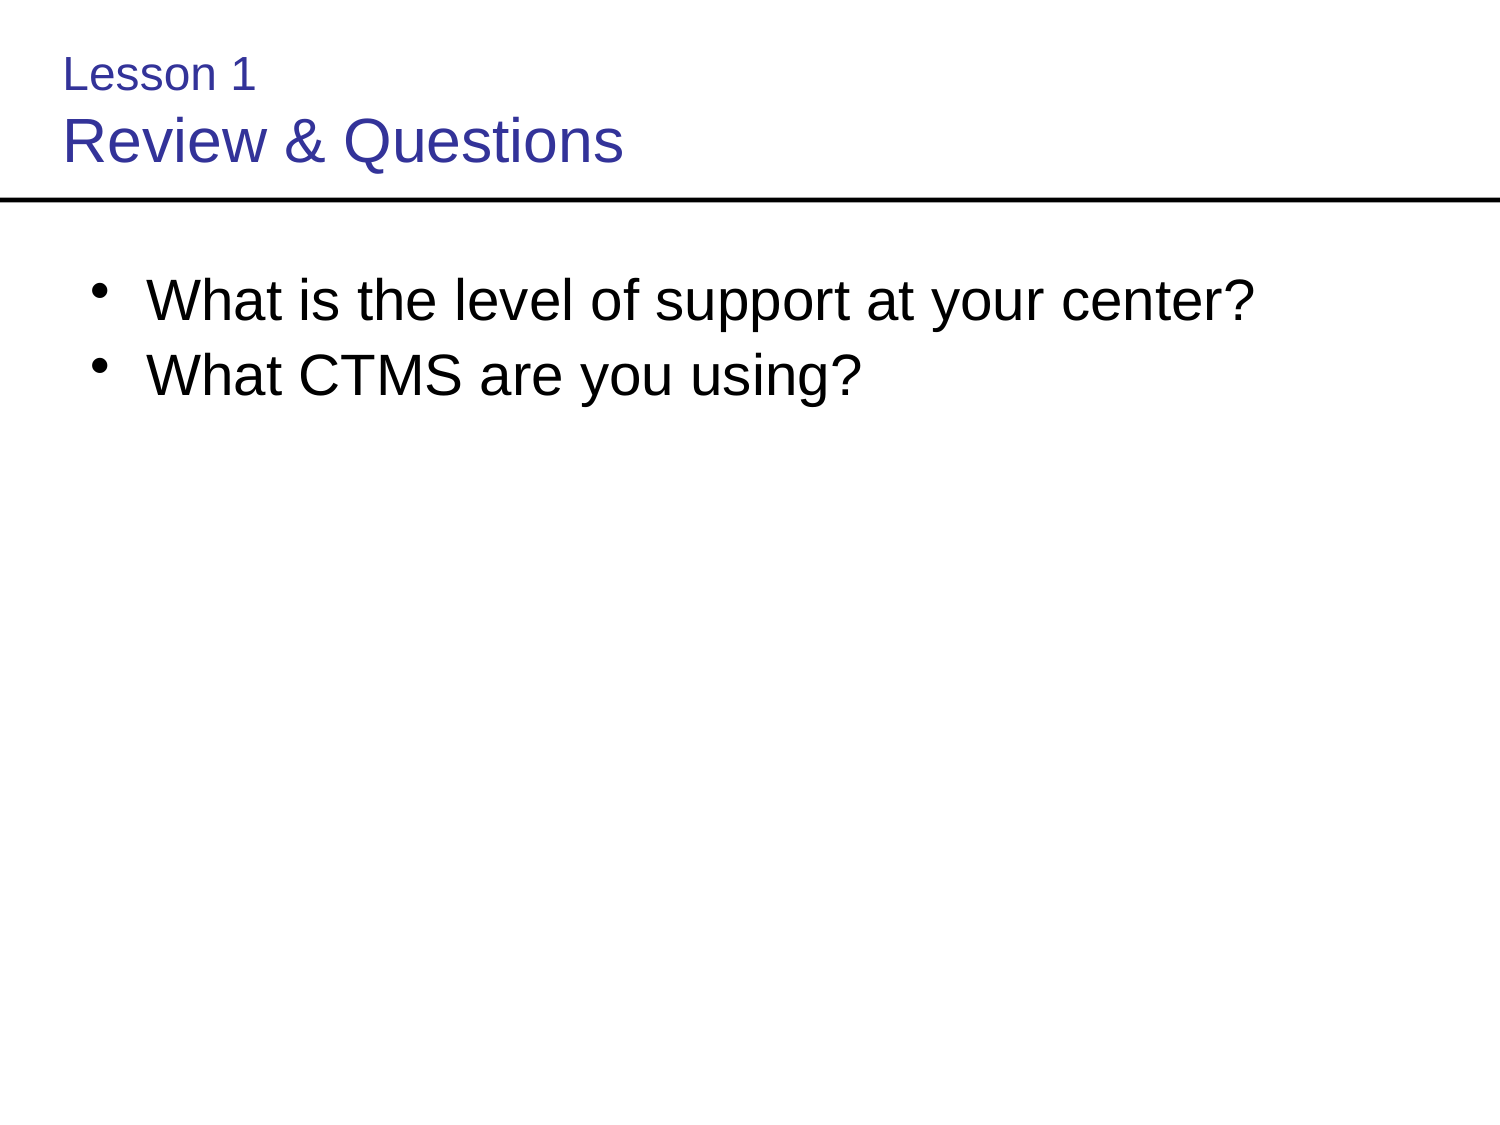

# Lesson 1 Review & Questions
What is the level of support at your center?
What CTMS are you using?